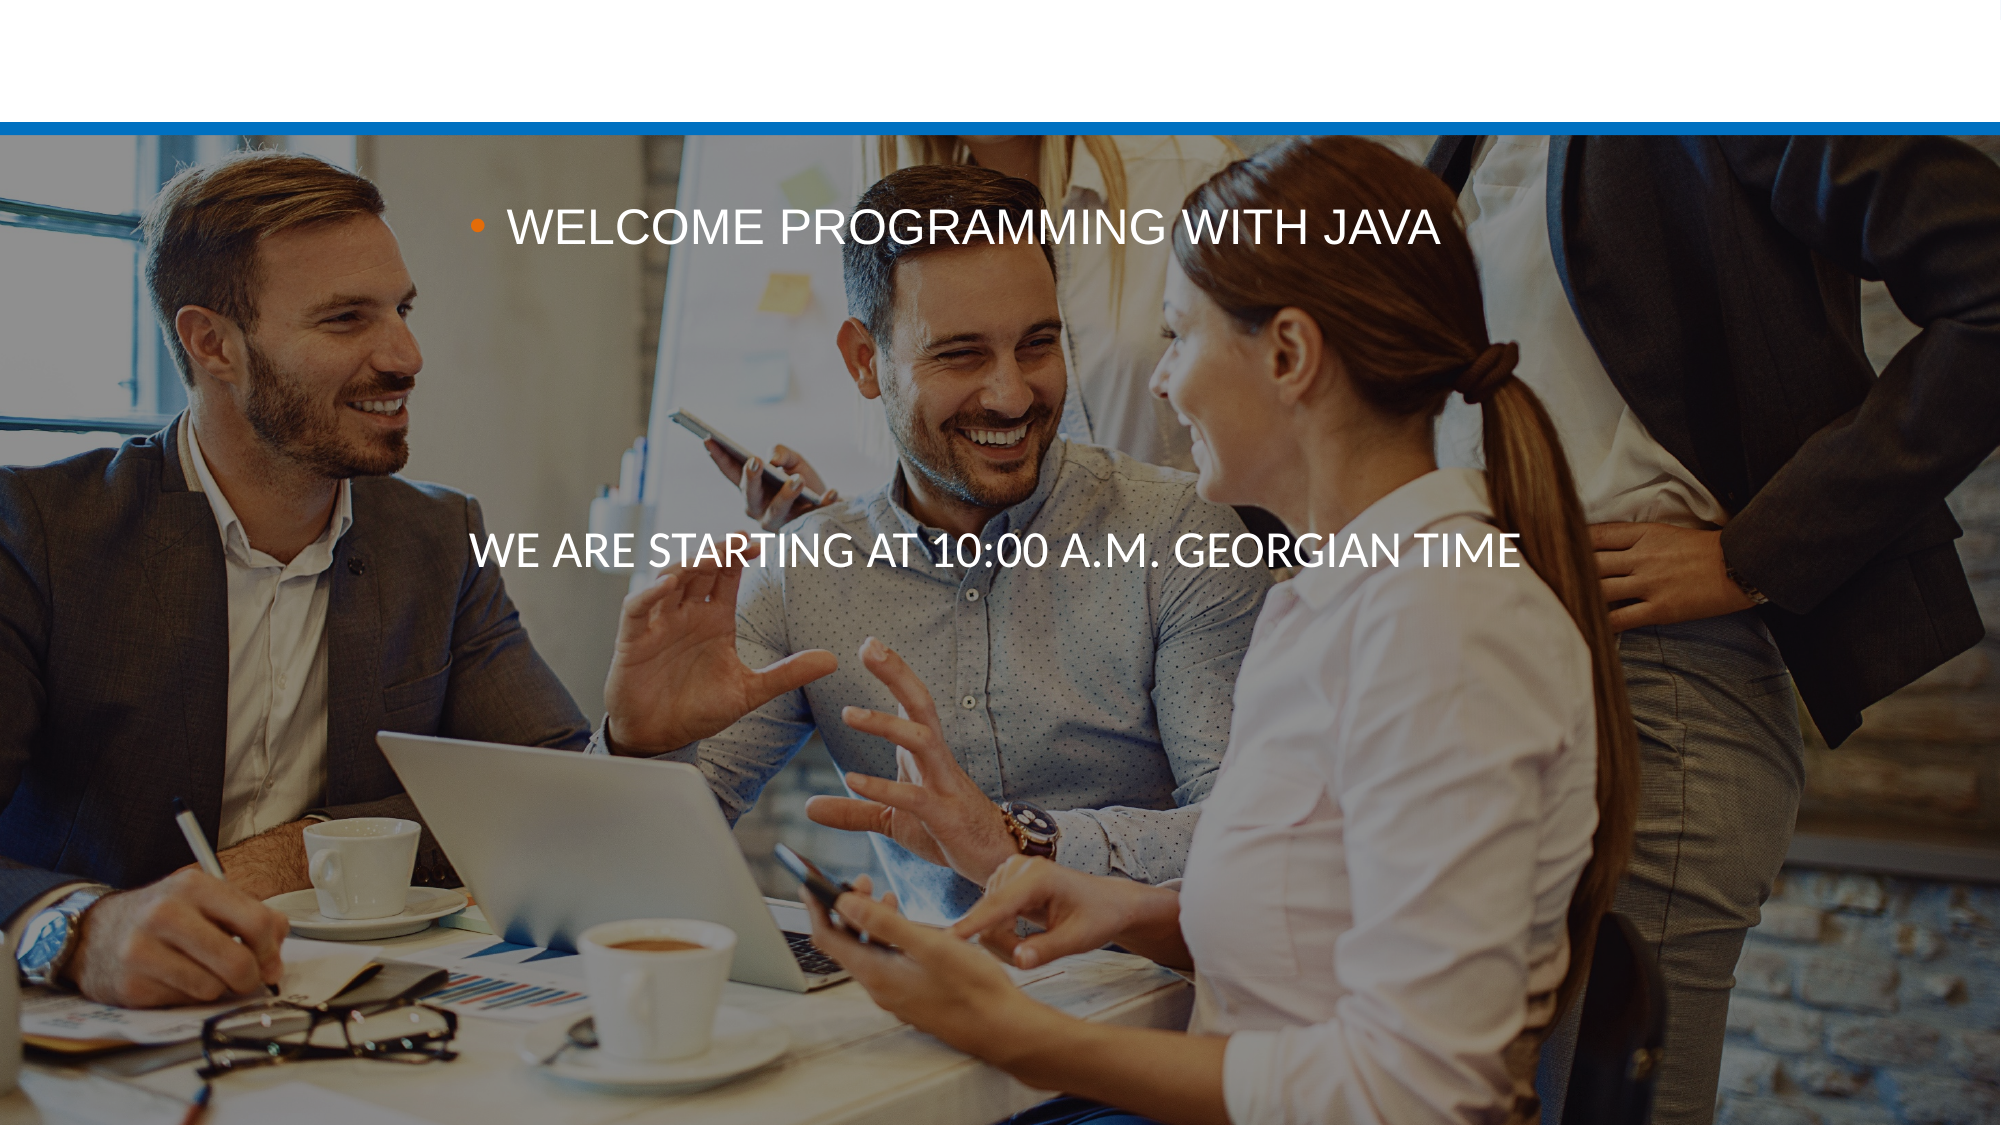

WELCOME PROGRAMMING WITH JAVA
WE ARE STARTING AT 10:00 A.M. GEORGIAN TIME